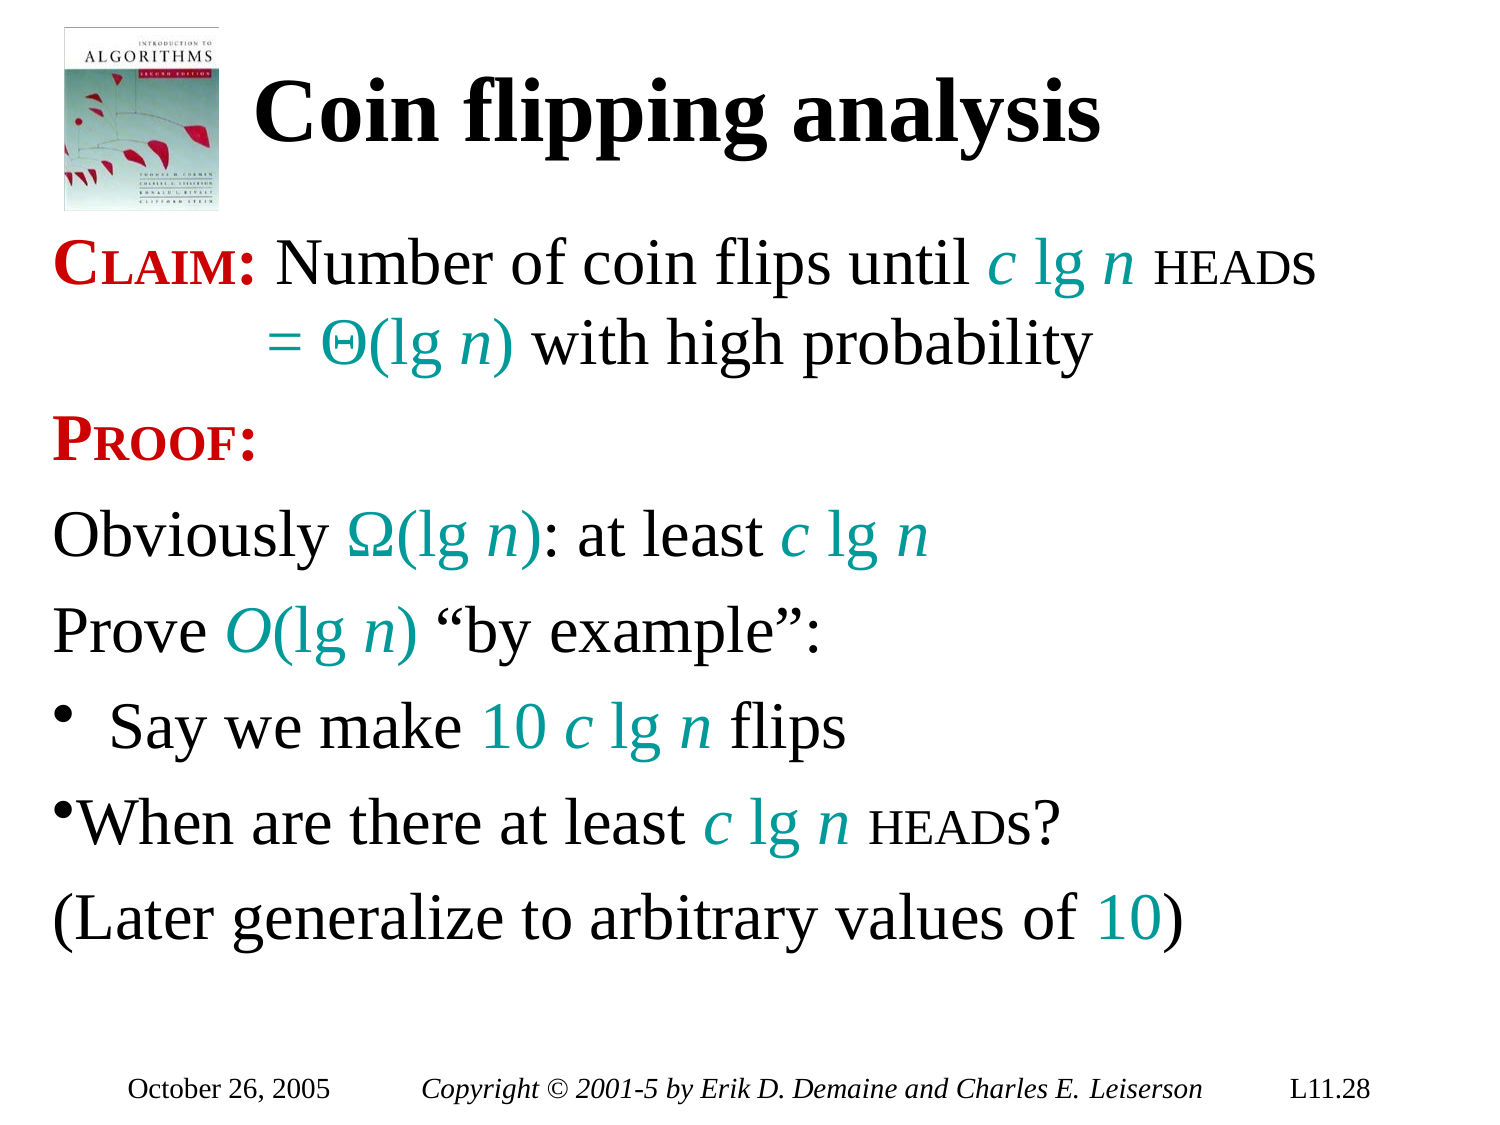

# Coin flipping analysis
CLAIM: Number of coin flips until c lg n HEADs
= Θ(lg n) with high probability
PROOF:
Obviously Ω(lg n): at least c lg n
Prove O(lg n) “by example”:
Say we make 10 c lg n flips
When are there at least c lg n HEADs?  (Later generalize to arbitrary values of 10)
October 26, 2005
Copyright © 2001-5 by Erik D. Demaine and Charles E. Leiserson
L11.28